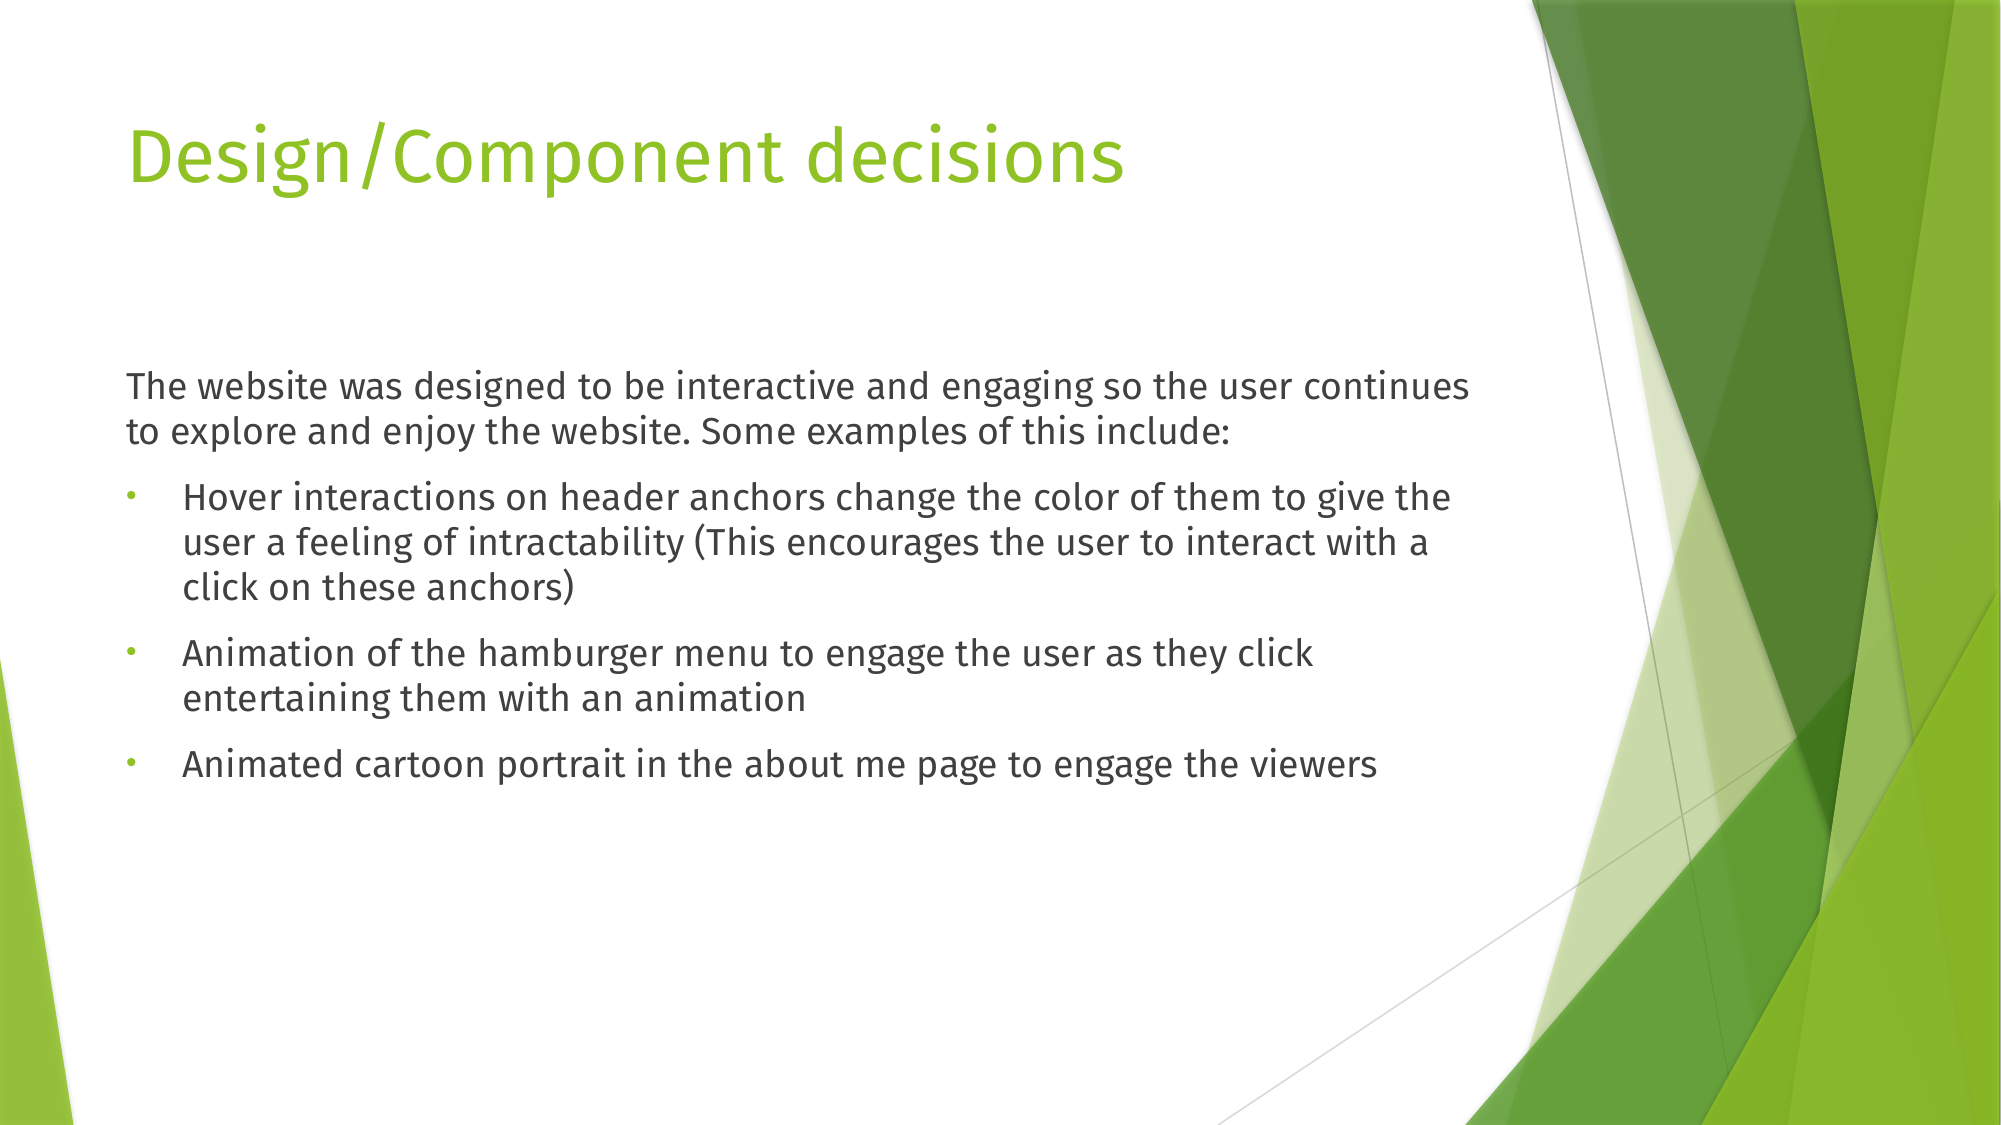

# Design/Component decisions
The website was designed to be interactive and engaging so the user continues to explore and enjoy the website. Some examples of this include:
Hover interactions on header anchors change the color of them to give the user a feeling of intractability (This encourages the user to interact with a click on these anchors)
Animation of the hamburger menu to engage the user as they click entertaining them with an animation
Animated cartoon portrait in the about me page to engage the viewers